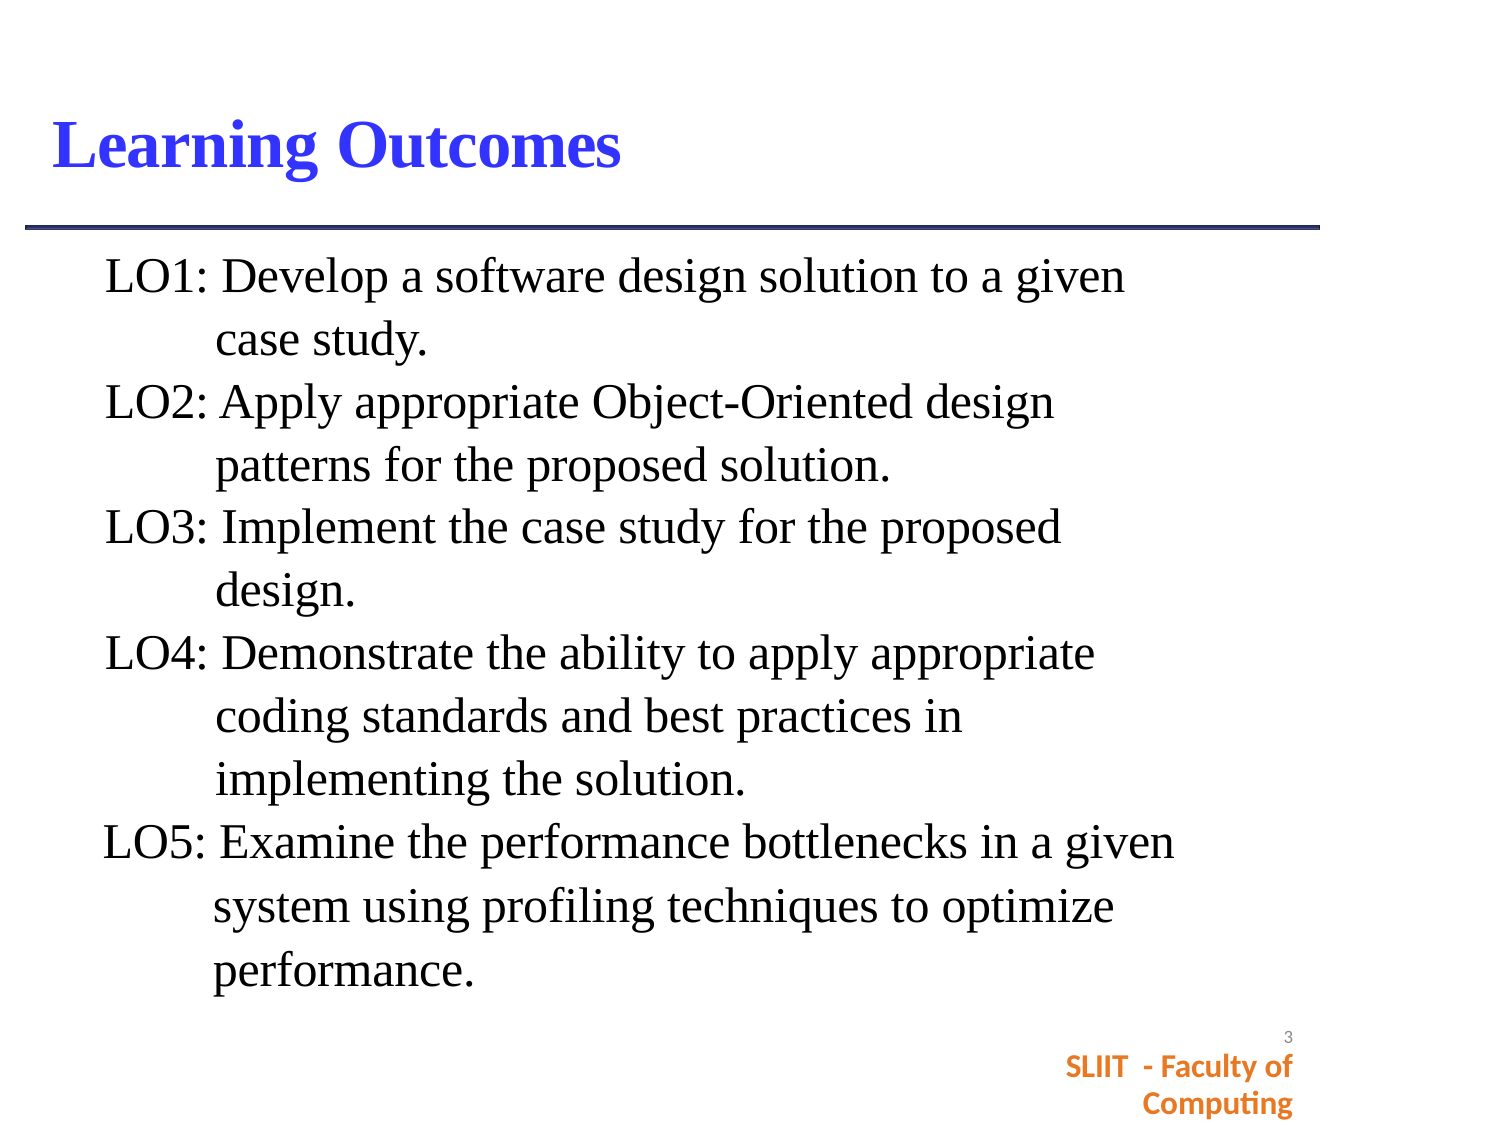

SE3070
# Learning Outcomes

LO1: Develop a software design solution to a given
         case study.
LO2: Apply appropriate Object-Oriented design
         patterns for the proposed solution.
LO3: Implement the case study for the proposed
         design.
LO4: Demonstrate the ability to apply appropriate
         coding standards and best practices in
         implementing the solution.
LO5: Examine the performance bottlenecks in a given
         system using profiling techniques to optimize
         performance.

3
SLIIT  - Faculty of Computing